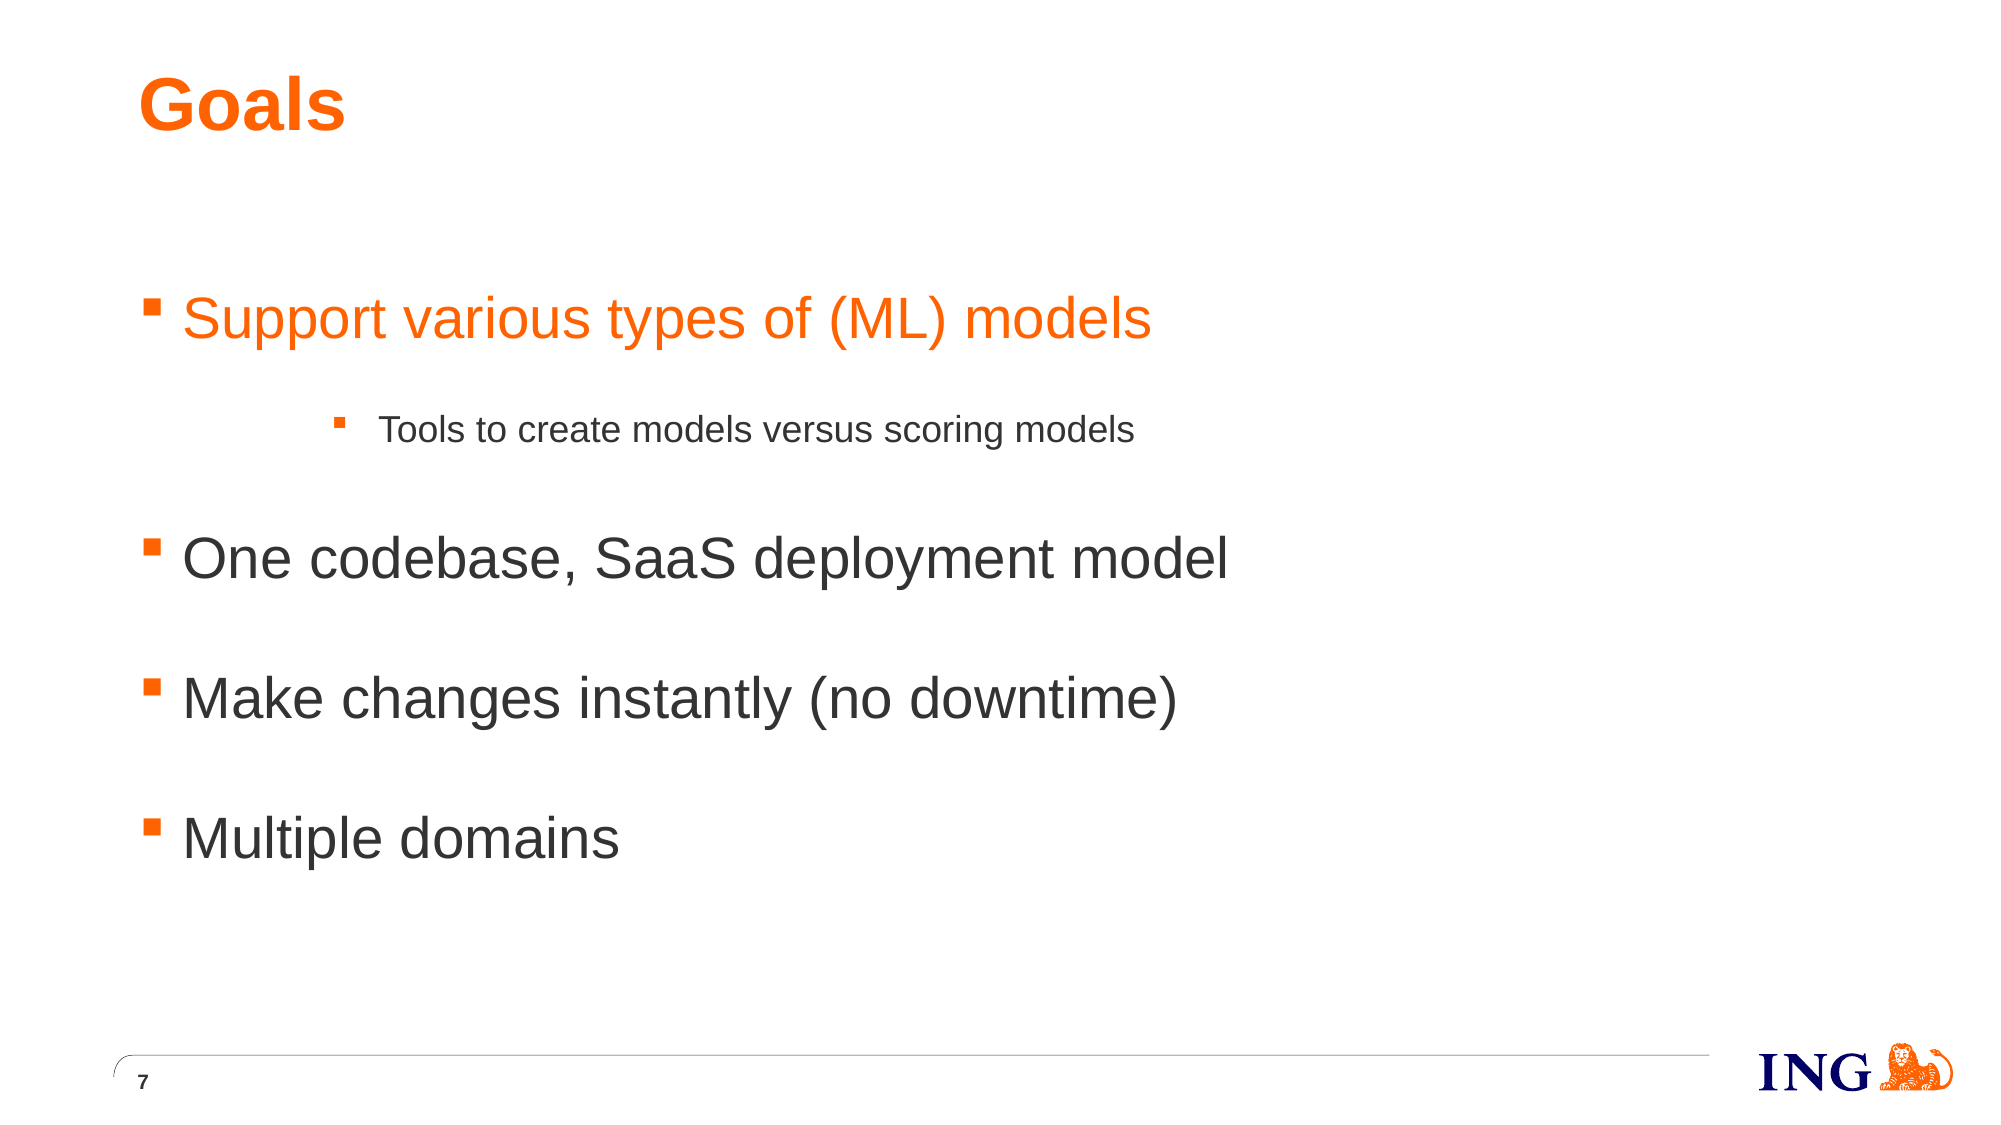

# Goals
Support various types of (ML) models
Tools to create models versus scoring models
One codebase, SaaS deployment model
Make changes instantly (no downtime)
Multiple domains
7